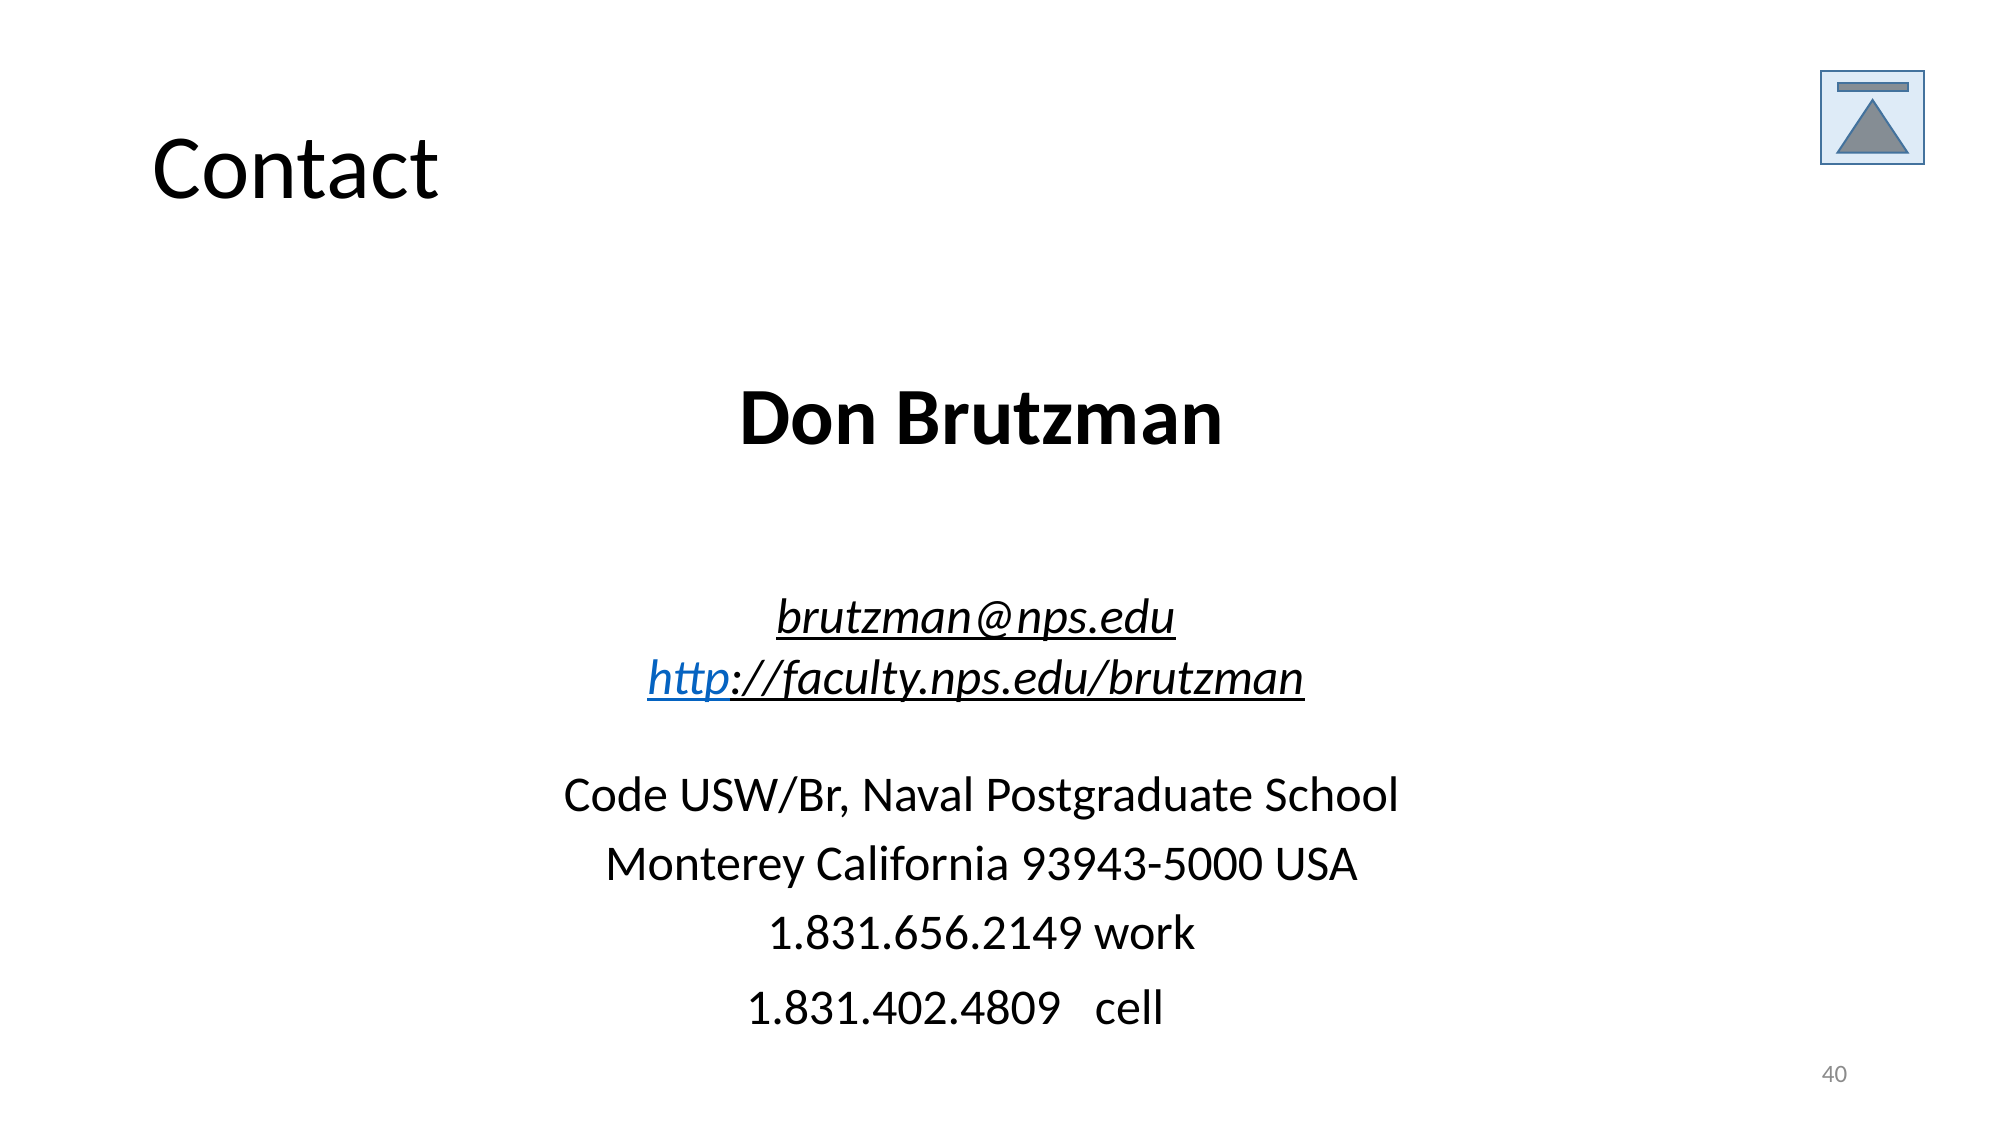

# Contact

Don Brutzman

brutzman@nps.edu
http://faculty.nps.edu/brutzman

Code USW/Br, Naval Postgraduate School
Monterey California 93943-5000 USA
1.831.656.2149 work
1.831.402.4809   cell
40